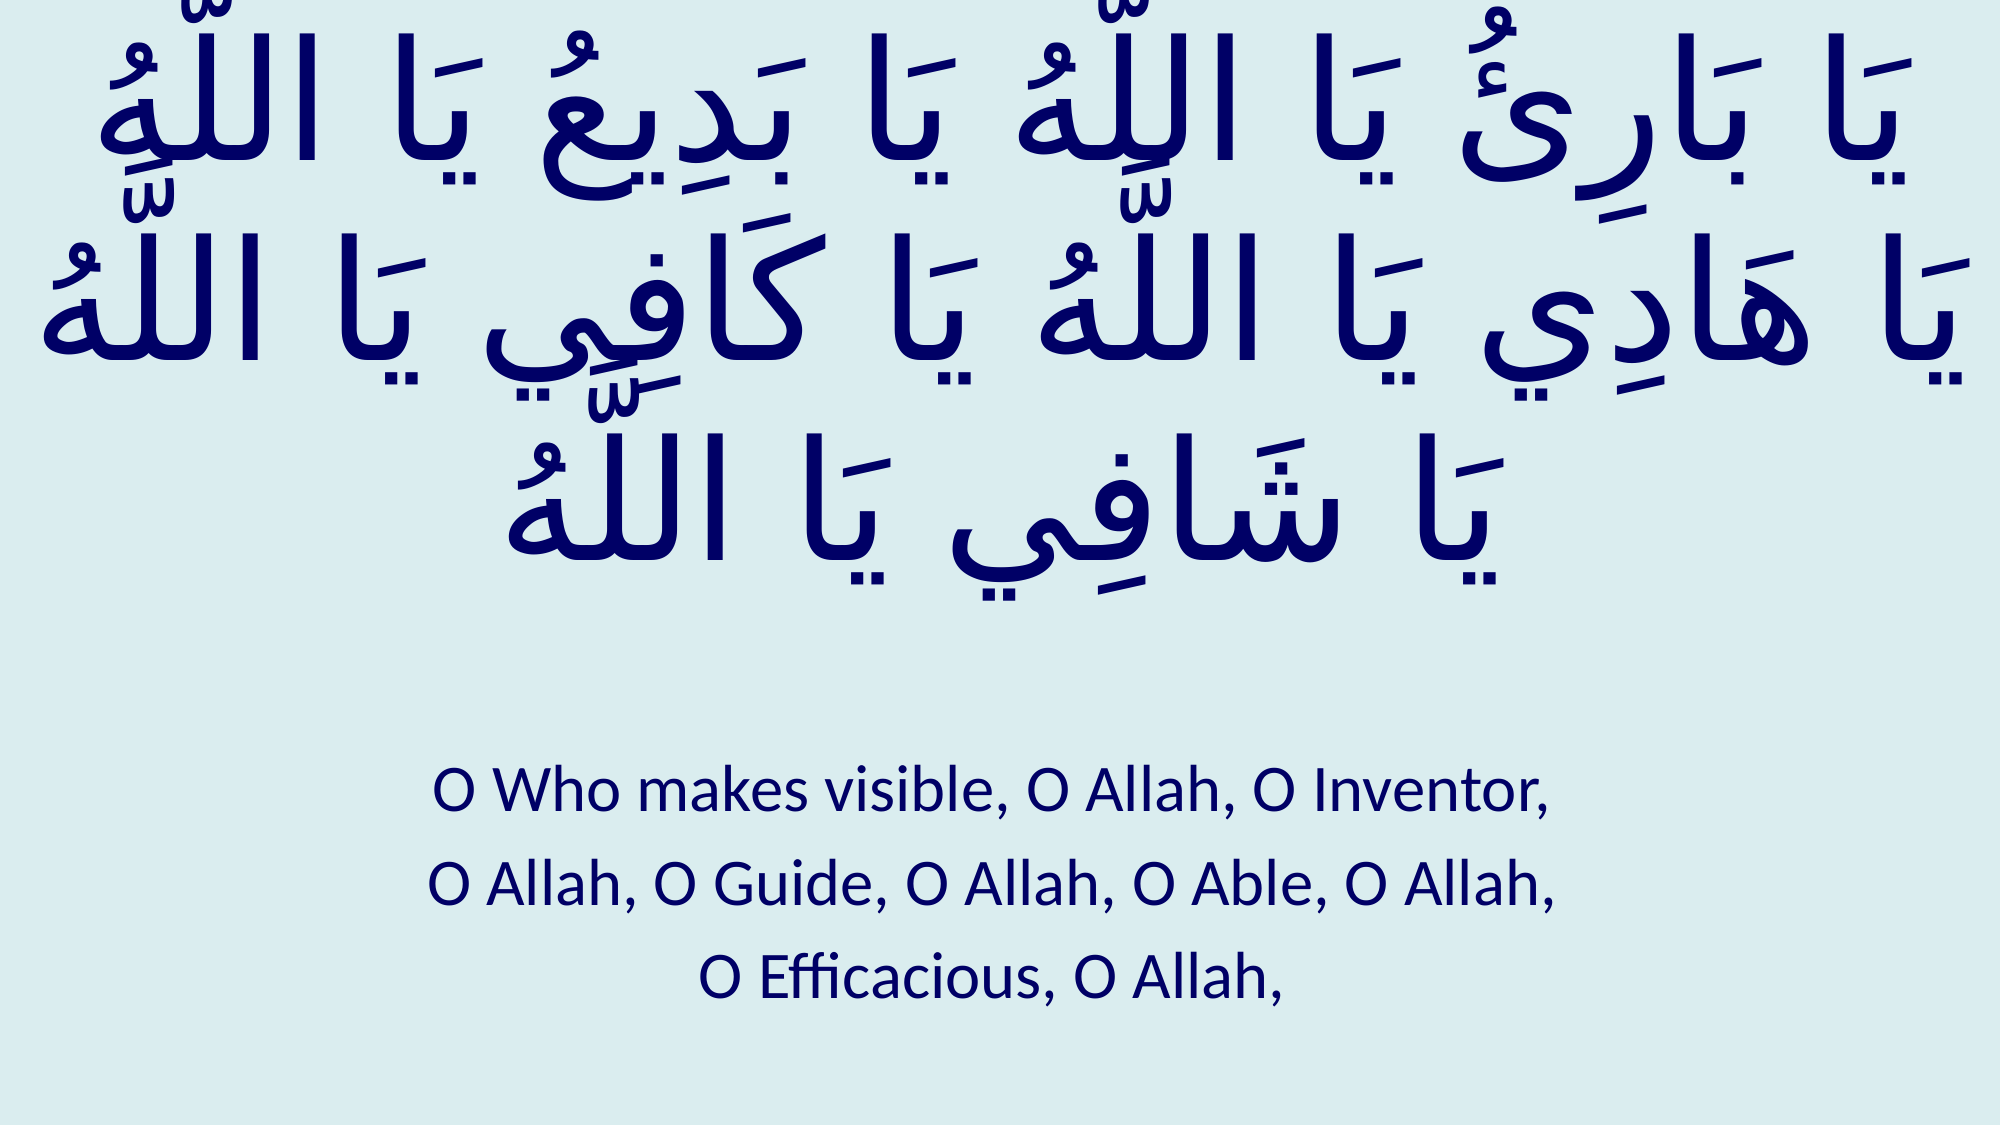

# يَا بَارِئُ يَا اللَّهُ يَا بَدِيعُ يَا اللَّهُ يَا هَادِي يَا اللَّهُ يَا كَافِي يَا اللَّهُ يَا شَافِي يَا اللَّهُ‏
O Who makes visible, O Allah, O Inventor,
O Allah, O Guide, O Allah, O Able, O Allah,
O Efficacious, O Allah,